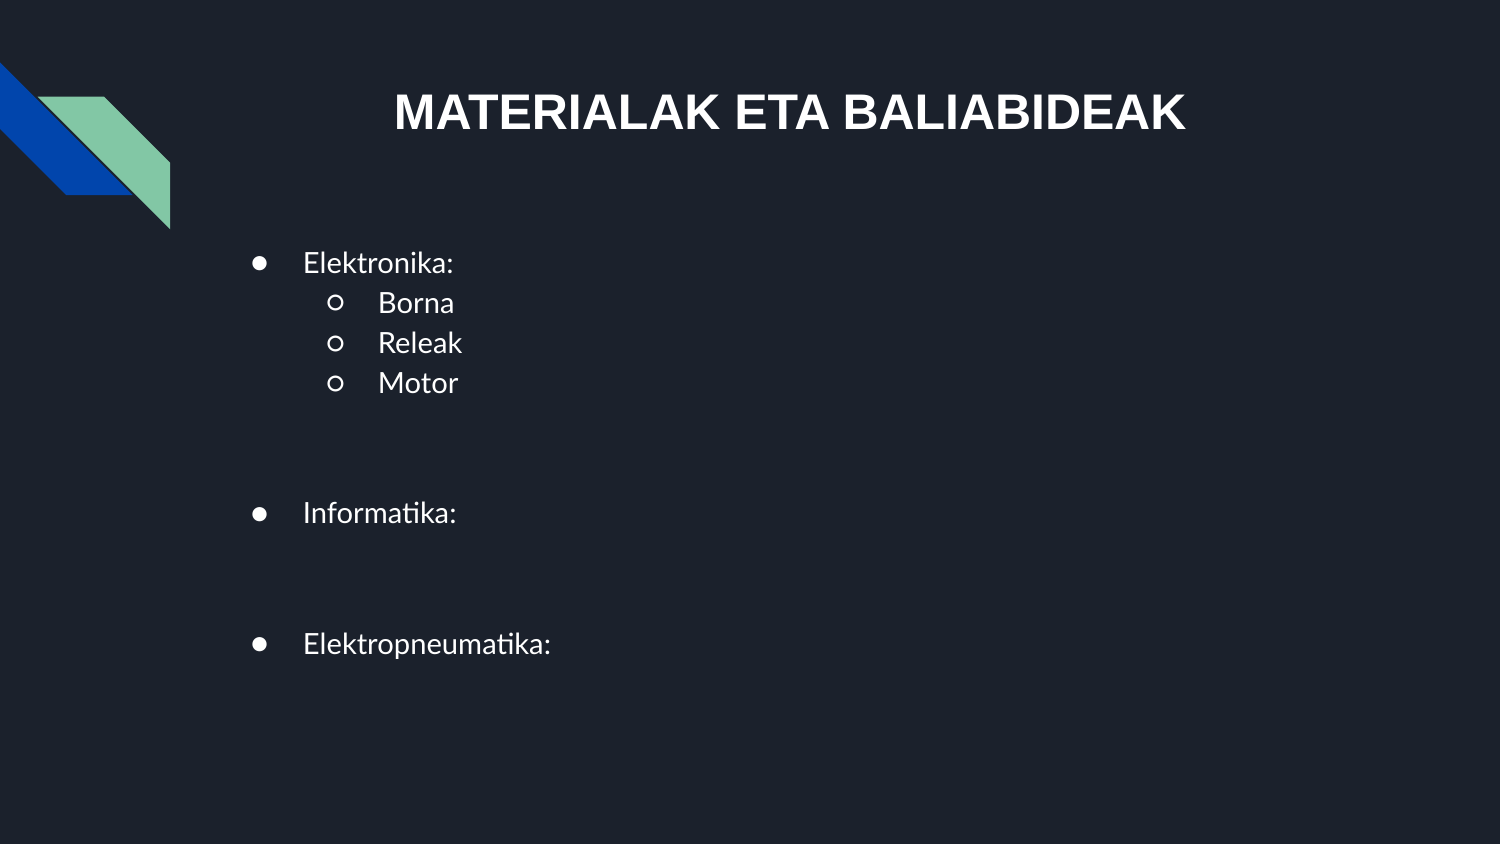

# MATERIALAK ETA BALIABIDEAK
Elektronika:
Borna
Releak
Motor

Informatika:

Elektropneumatika: